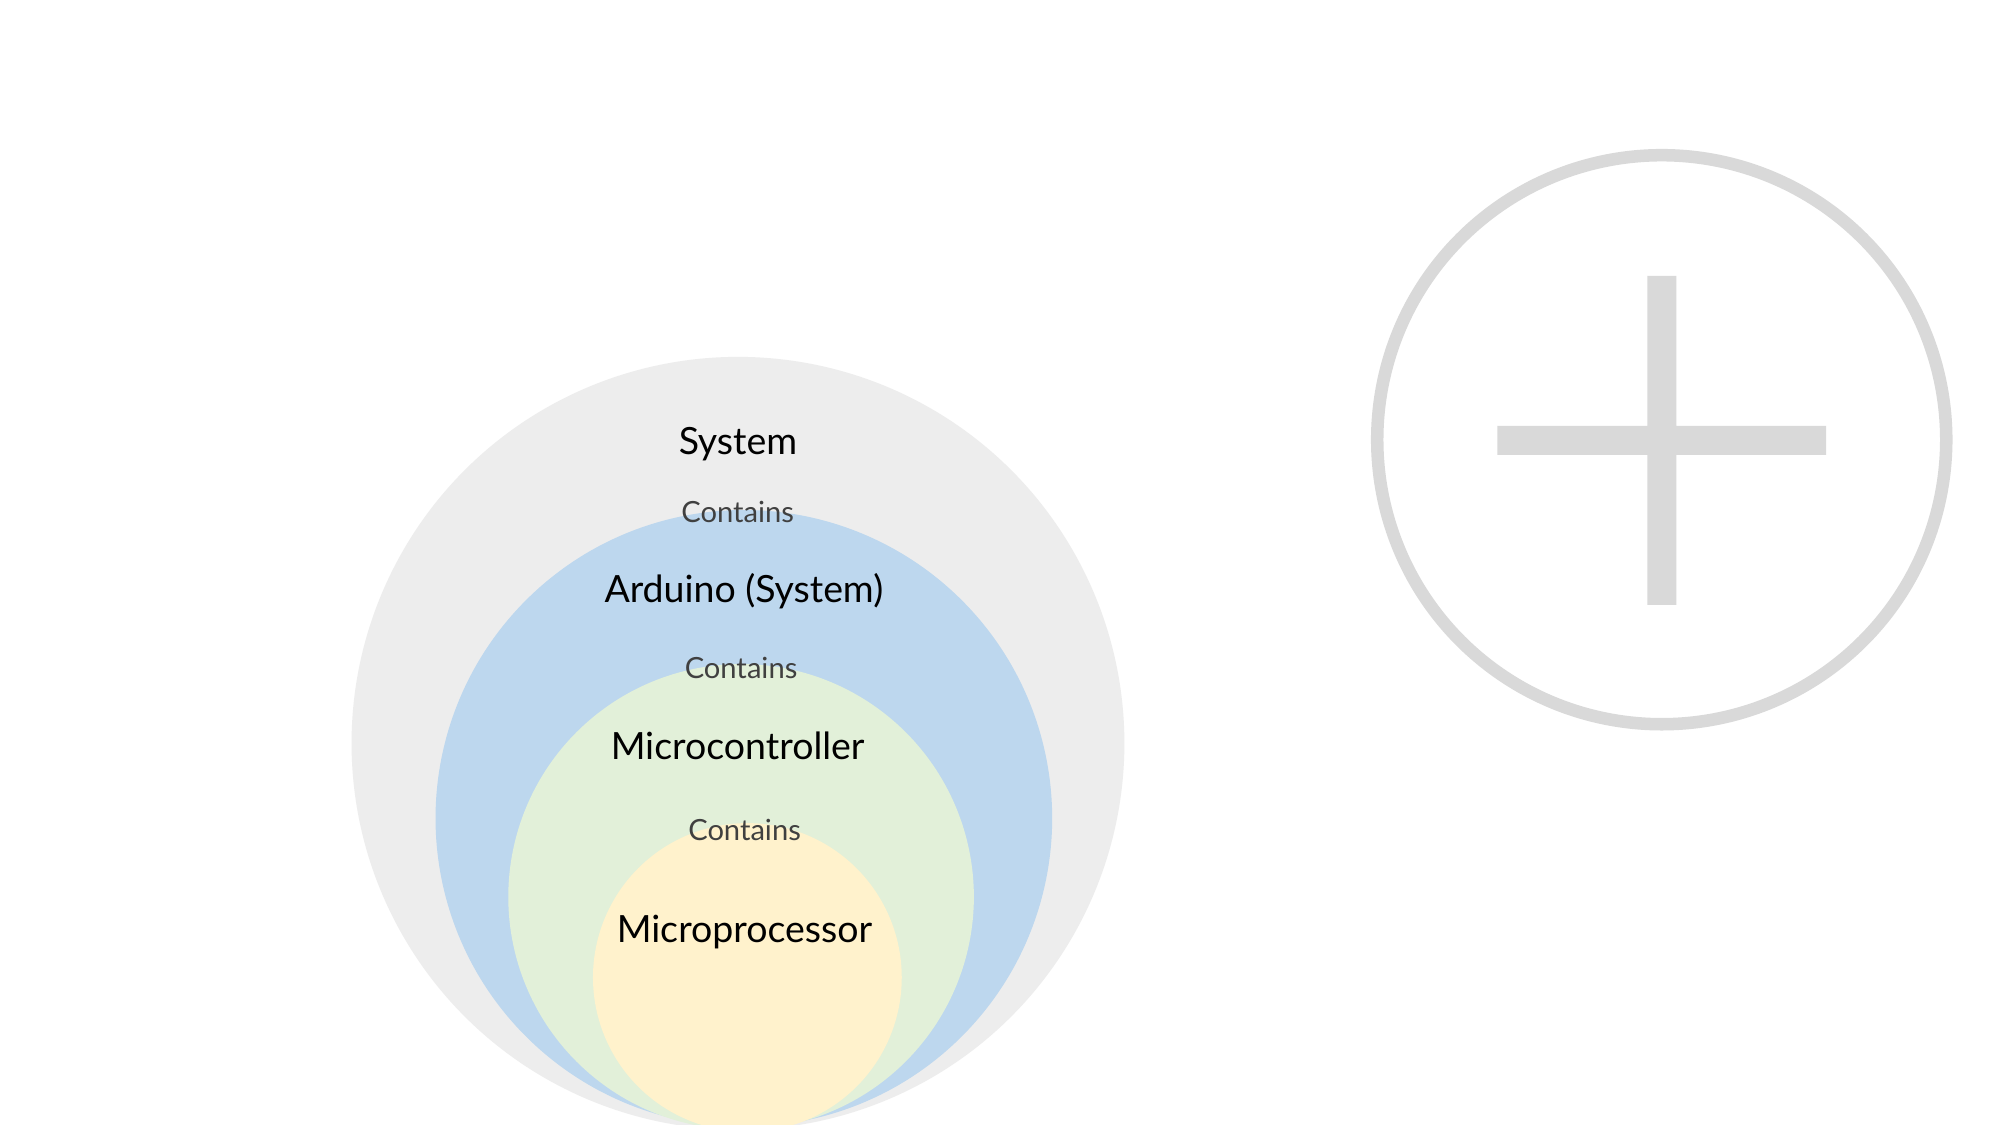

System
Contains

Arduino (System)
Contains

Microcontroller
Contains

Microprocessor